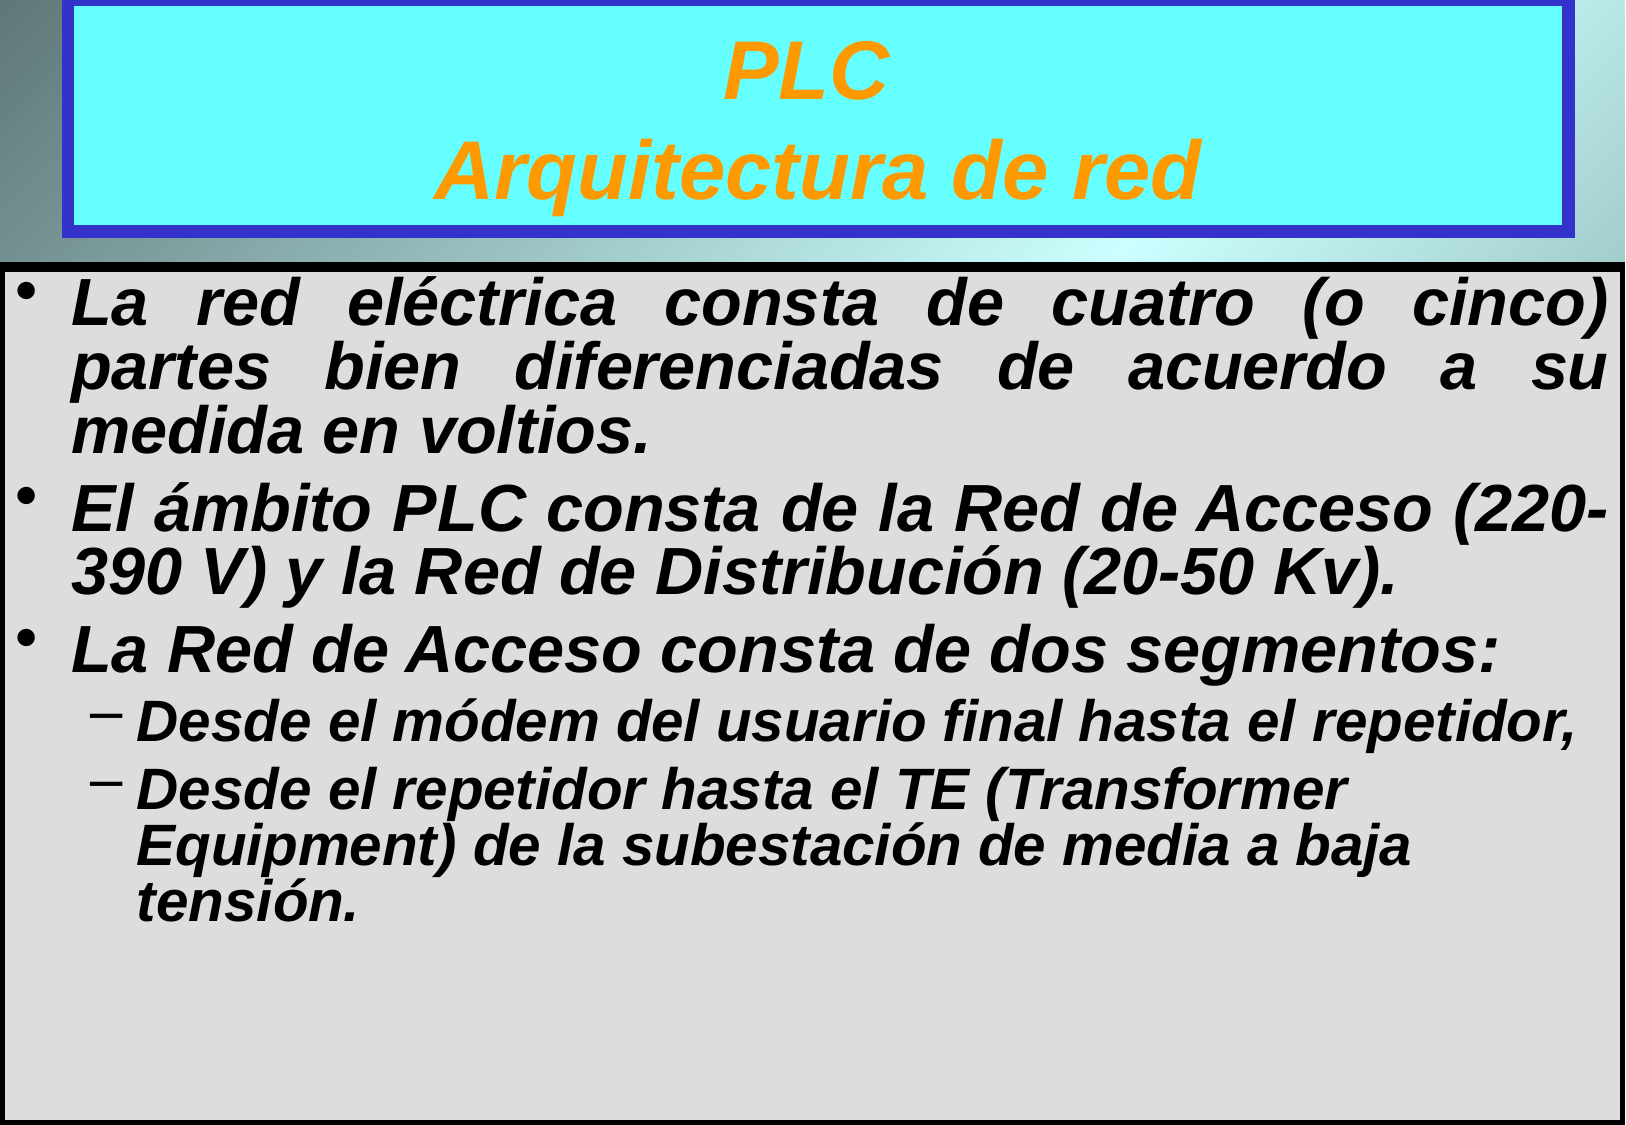

# PLC Arquitectura de red
La red eléctrica consta de cuatro (o cinco) partes bien diferenciadas de acuerdo a su medida en voltios.
El ámbito PLC consta de la Red de Acceso (220-390 V) y la Red de Distribución (20-50 Kv).
La Red de Acceso consta de dos segmentos:
Desde el módem del usuario final hasta el repetidor,
Desde el repetidor hasta el TE (Transformer Equipment) de la subestación de media a baja tensión.